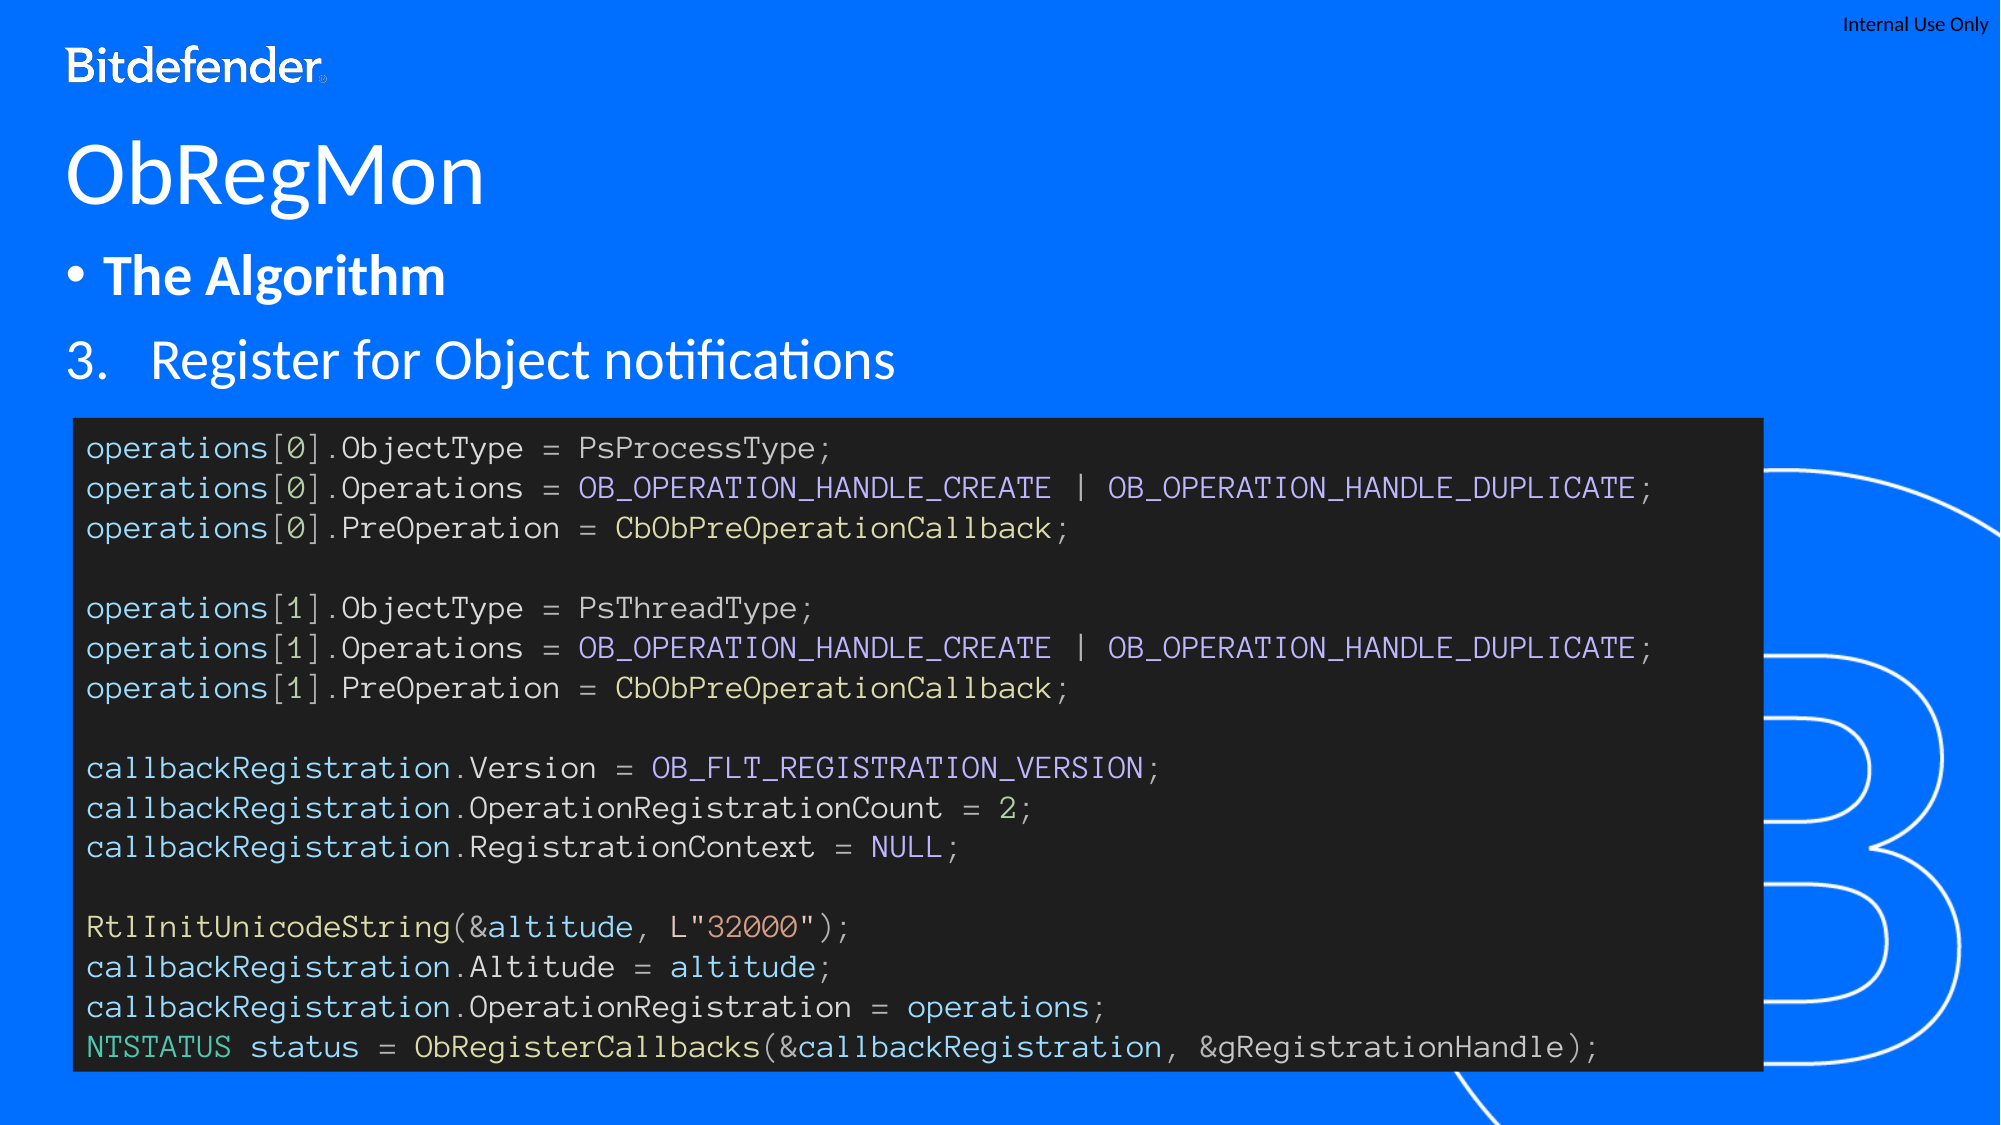

# ObRegMon
The Algorithm
Register for Object notifications
operations[0].ObjectType = PsProcessType;
operations[0].Operations = OB_OPERATION_HANDLE_CREATE | OB_OPERATION_HANDLE_DUPLICATE;
operations[0].PreOperation = CbObPreOperationCallback;

operations[1].ObjectType = PsThreadType;
operations[1].Operations = OB_OPERATION_HANDLE_CREATE | OB_OPERATION_HANDLE_DUPLICATE;
operations[1].PreOperation = CbObPreOperationCallback;

callbackRegistration.Version = OB_FLT_REGISTRATION_VERSION;
callbackRegistration.OperationRegistrationCount = 2;
callbackRegistration.RegistrationContext = NULL;

RtlInitUnicodeString(&altitude, L"32000");
callbackRegistration.Altitude = altitude;
callbackRegistration.OperationRegistration = operations;
NTSTATUS status = ObRegisterCallbacks(&callbackRegistration, &gRegistrationHandle);